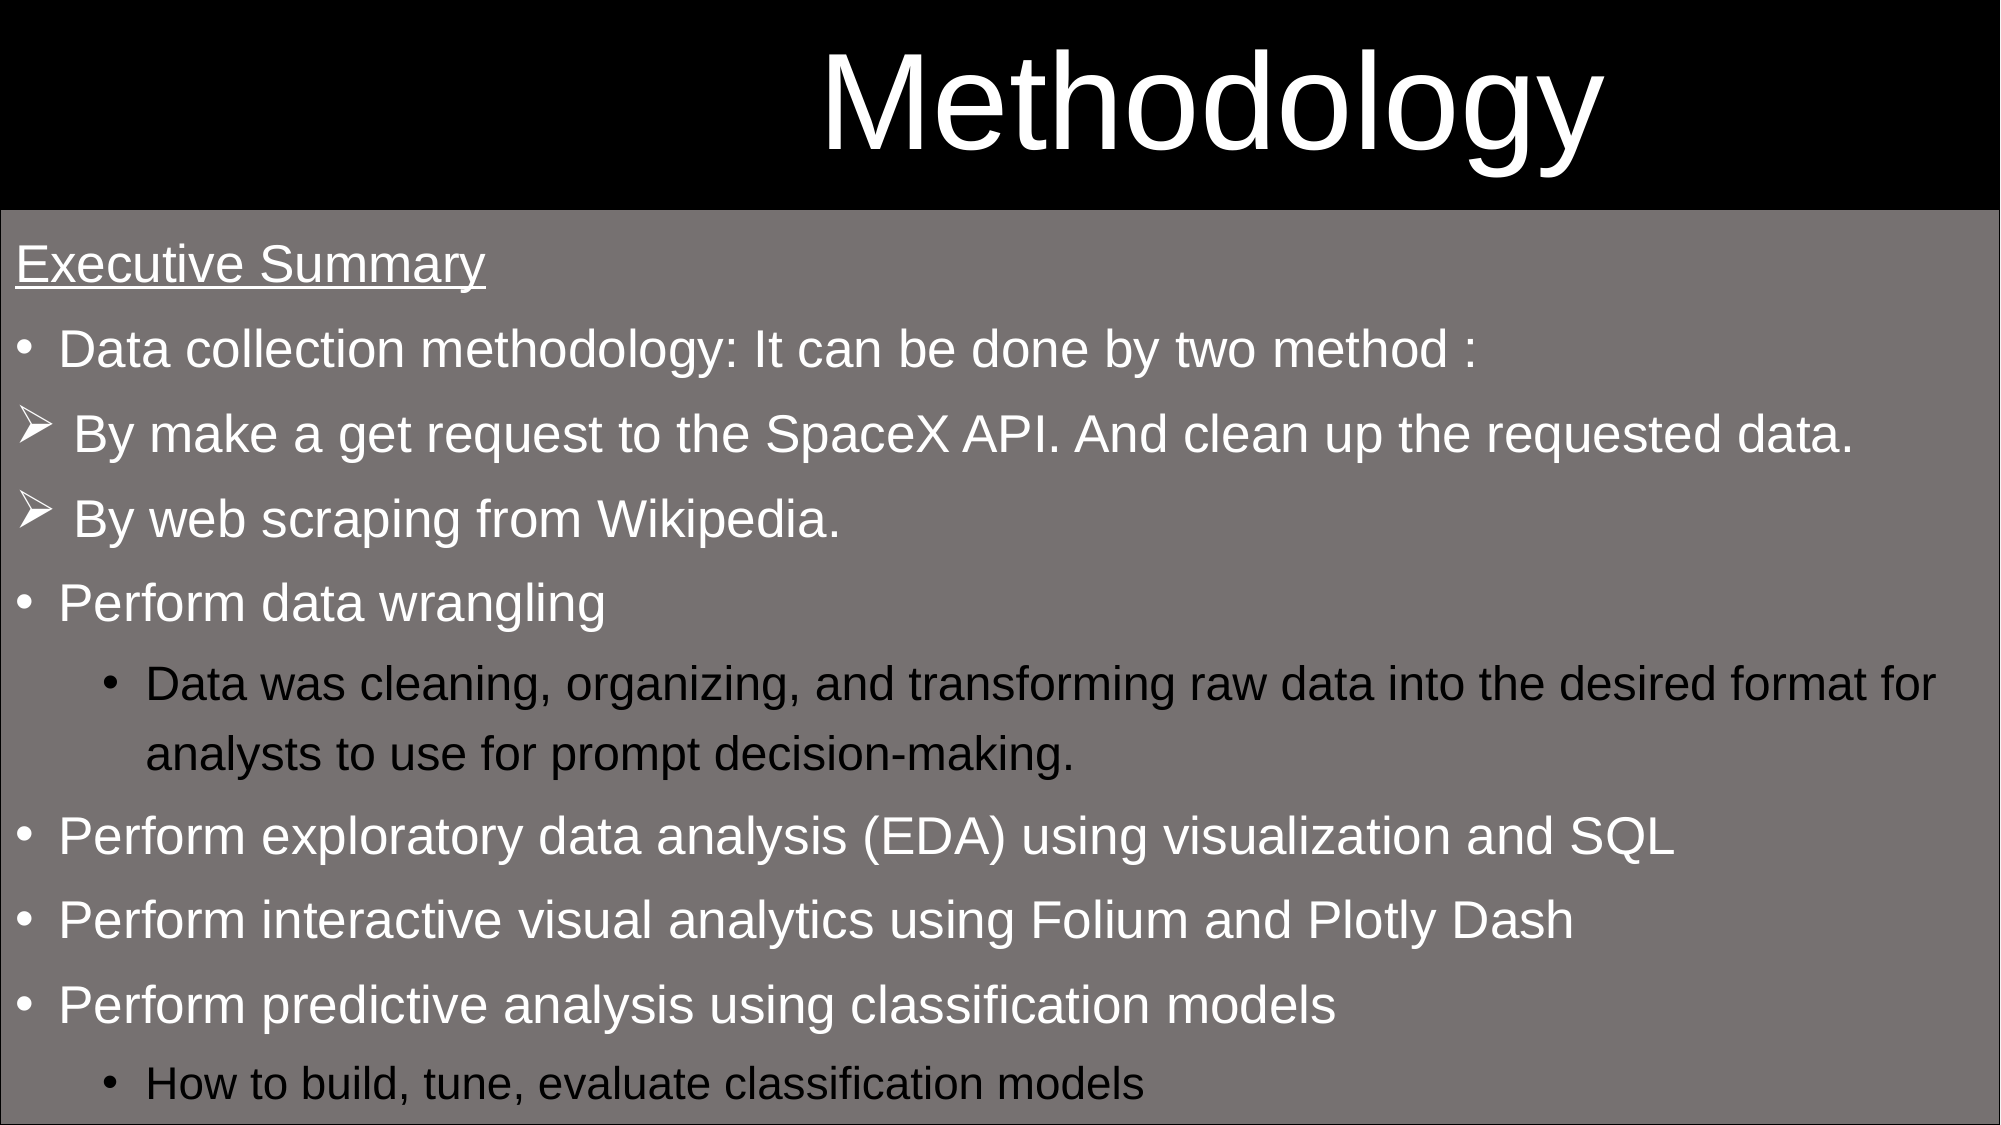

Methodology
Executive Summary
Data collection methodology: It can be done by two method :
 By make a get request to the SpaceX API. And clean up the requested data.
 By web scraping from Wikipedia.
Perform data wrangling
Data was cleaning, organizing, and transforming raw data into the desired format for analysts to use for prompt decision-making.
Perform exploratory data analysis (EDA) using visualization and SQL
Perform interactive visual analytics using Folium and Plotly Dash
Perform predictive analysis using classification models
How to build, tune, evaluate classification models

6